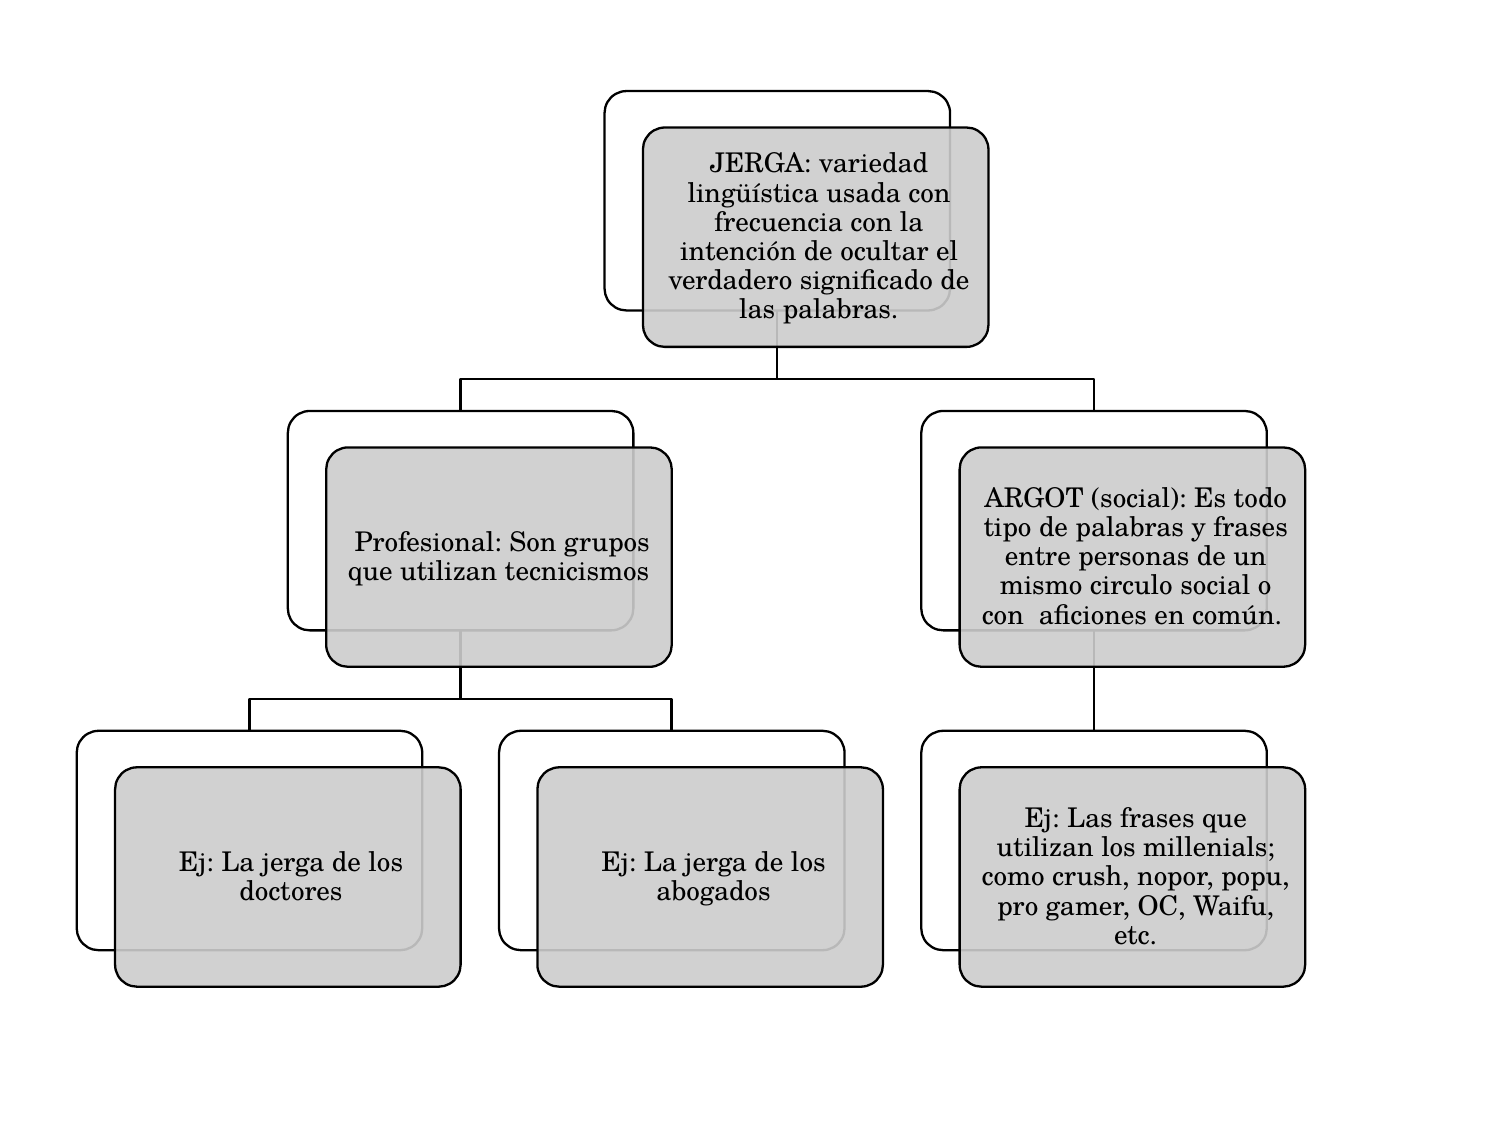

JERGA: variedad lingüística usada con frecuencia con la intención de ocultar el verdadero significado de las palabras.
Profesional: Son grupos que utilizan tecnicismos
Ej: La jerga de los doctores
Ej: La jerga de los abogados
ARGOT (social): Es todo tipo de palabras y frases entre personas de un mismo circulo social o con  aficiones en común.
Ej: Las frases que utilizan los millenials; como crush, nopor, popu, pro gamer, OC, Waifu, etc.